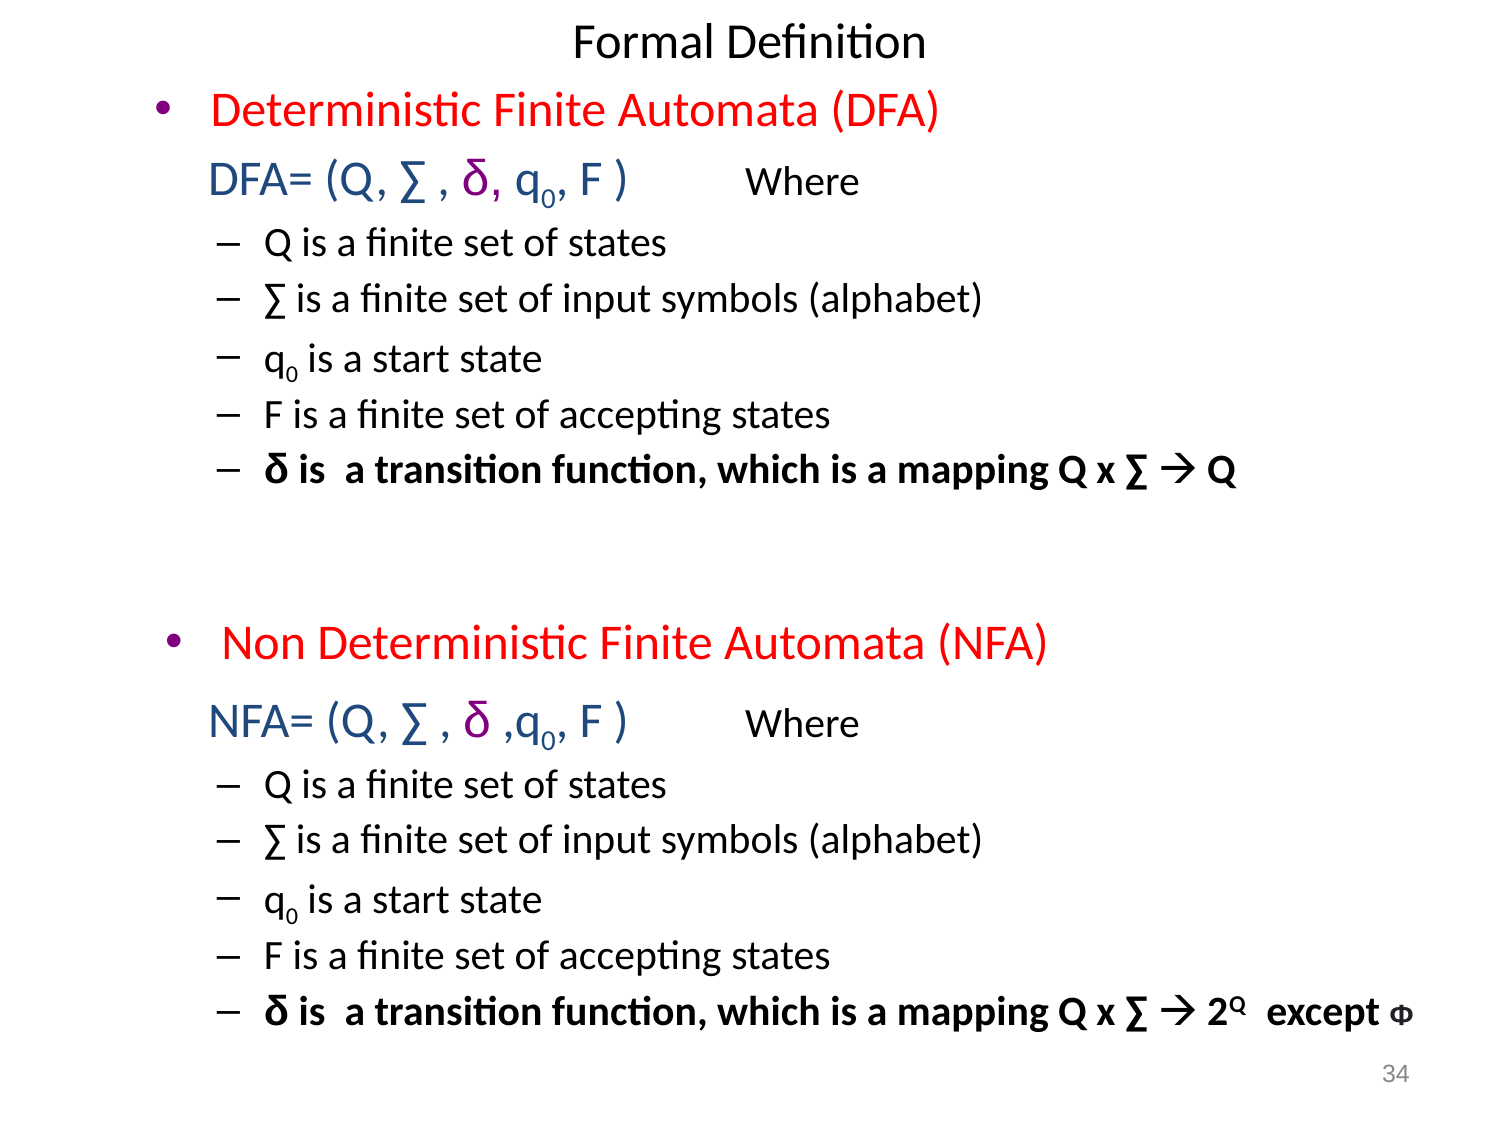

# Formal Definition
Deterministic Finite Automata (DFA)

     DFA= (Q, ∑ , δ, q0, F )        Where
Q is a finite set of states
∑ is a finite set of input symbols (alphabet)
q0 is a start state
F is a finite set of accepting states
δ is  a transition function, which is a mapping Q x ∑ 🡪 Q

Non Deterministic Finite Automata (NFA)

     NFA= (Q, ∑ , δ ,q0, F )        Where
Q is a finite set of states
∑ is a finite set of input symbols (alphabet)
q0 is a start state
F is a finite set of accepting states
δ is  a transition function, which is a mapping Q x ∑ 🡪 2Q   except Φ

34